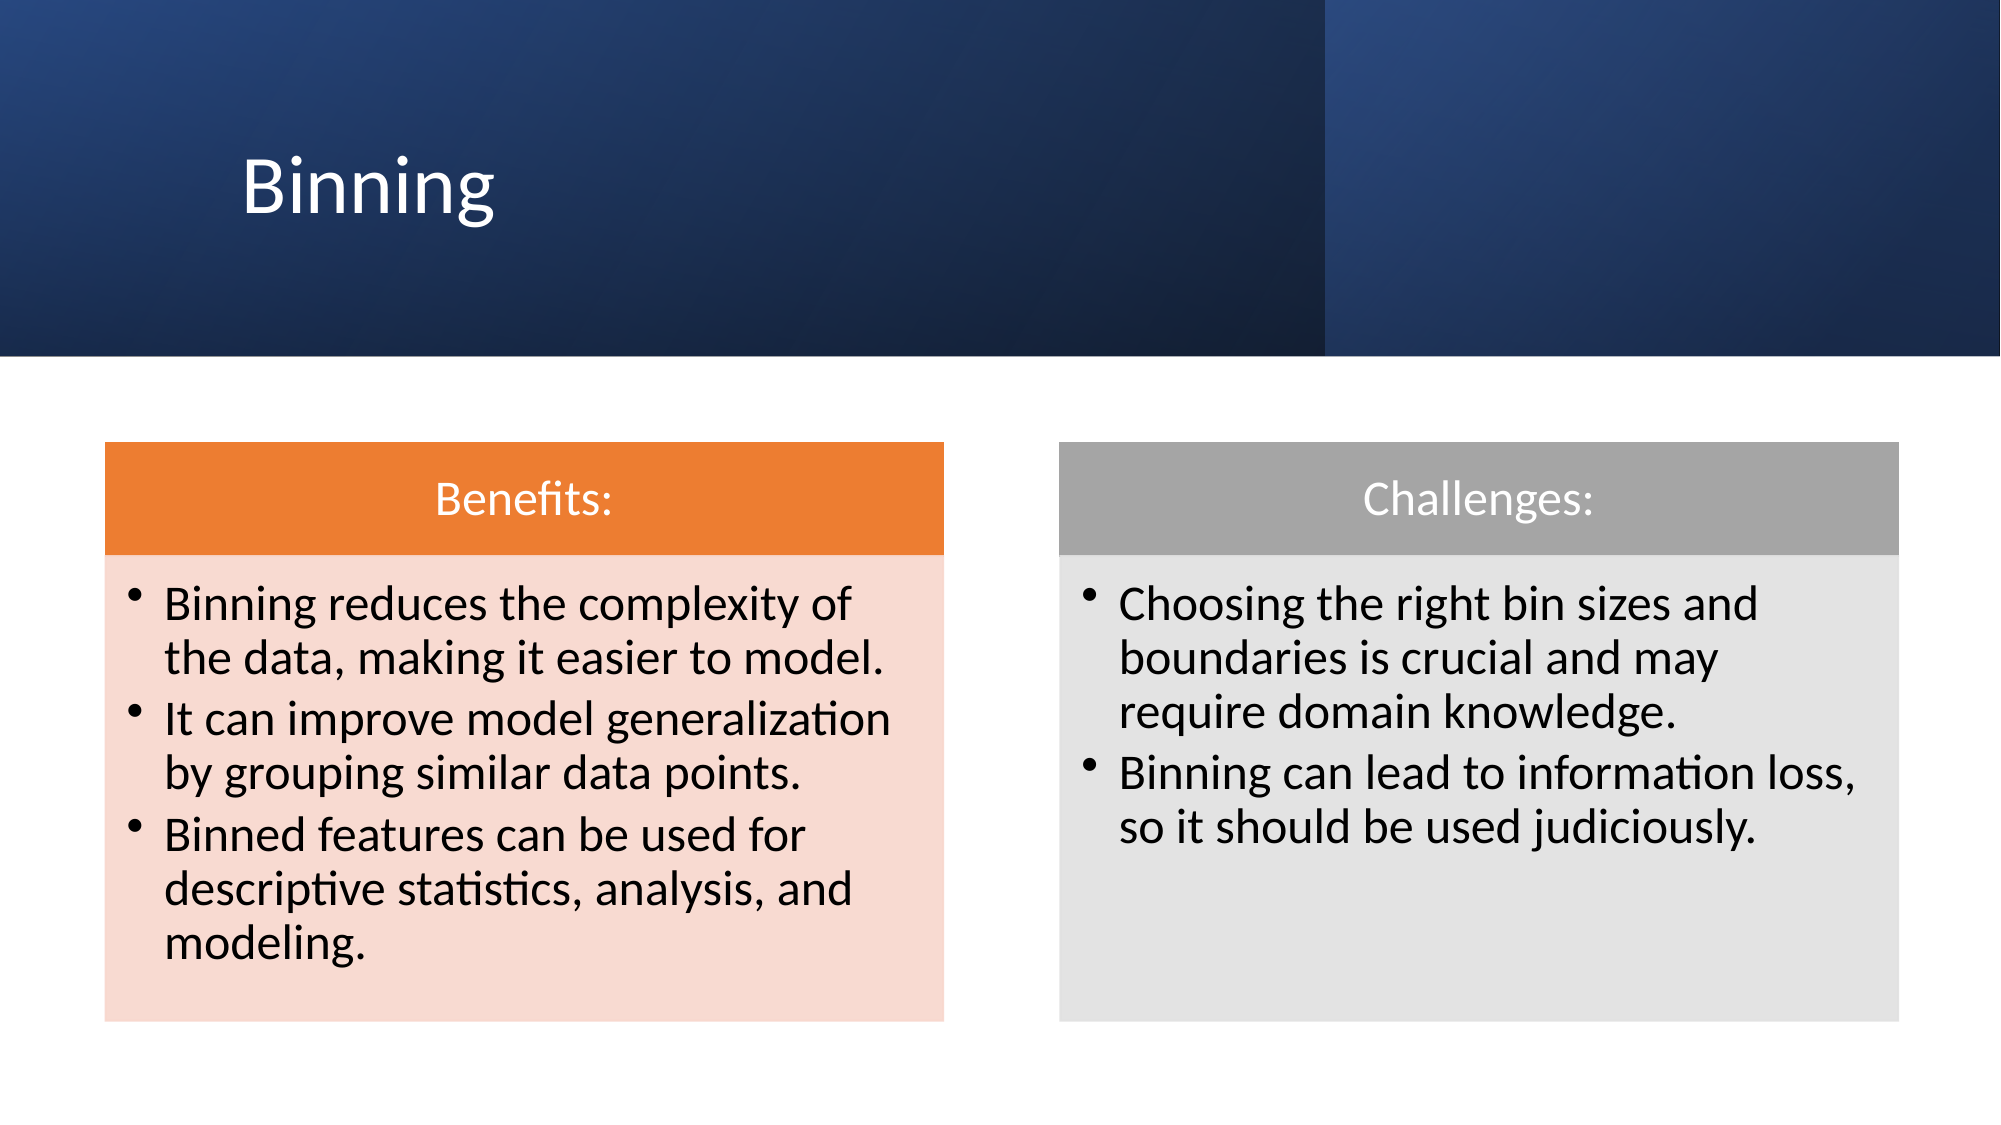

# Binning
Benefits:
Binning reduces the complexity of the data, making it easier to model.
It can improve model generalization by grouping similar data points.
Binned features can be used for descriptive statistics, analysis, and modeling.
Challenges:
Choosing the right bin sizes and boundaries is crucial and may require domain knowledge.
Binning can lead to information loss, so it should be used judiciously.
Feature Engineering
93